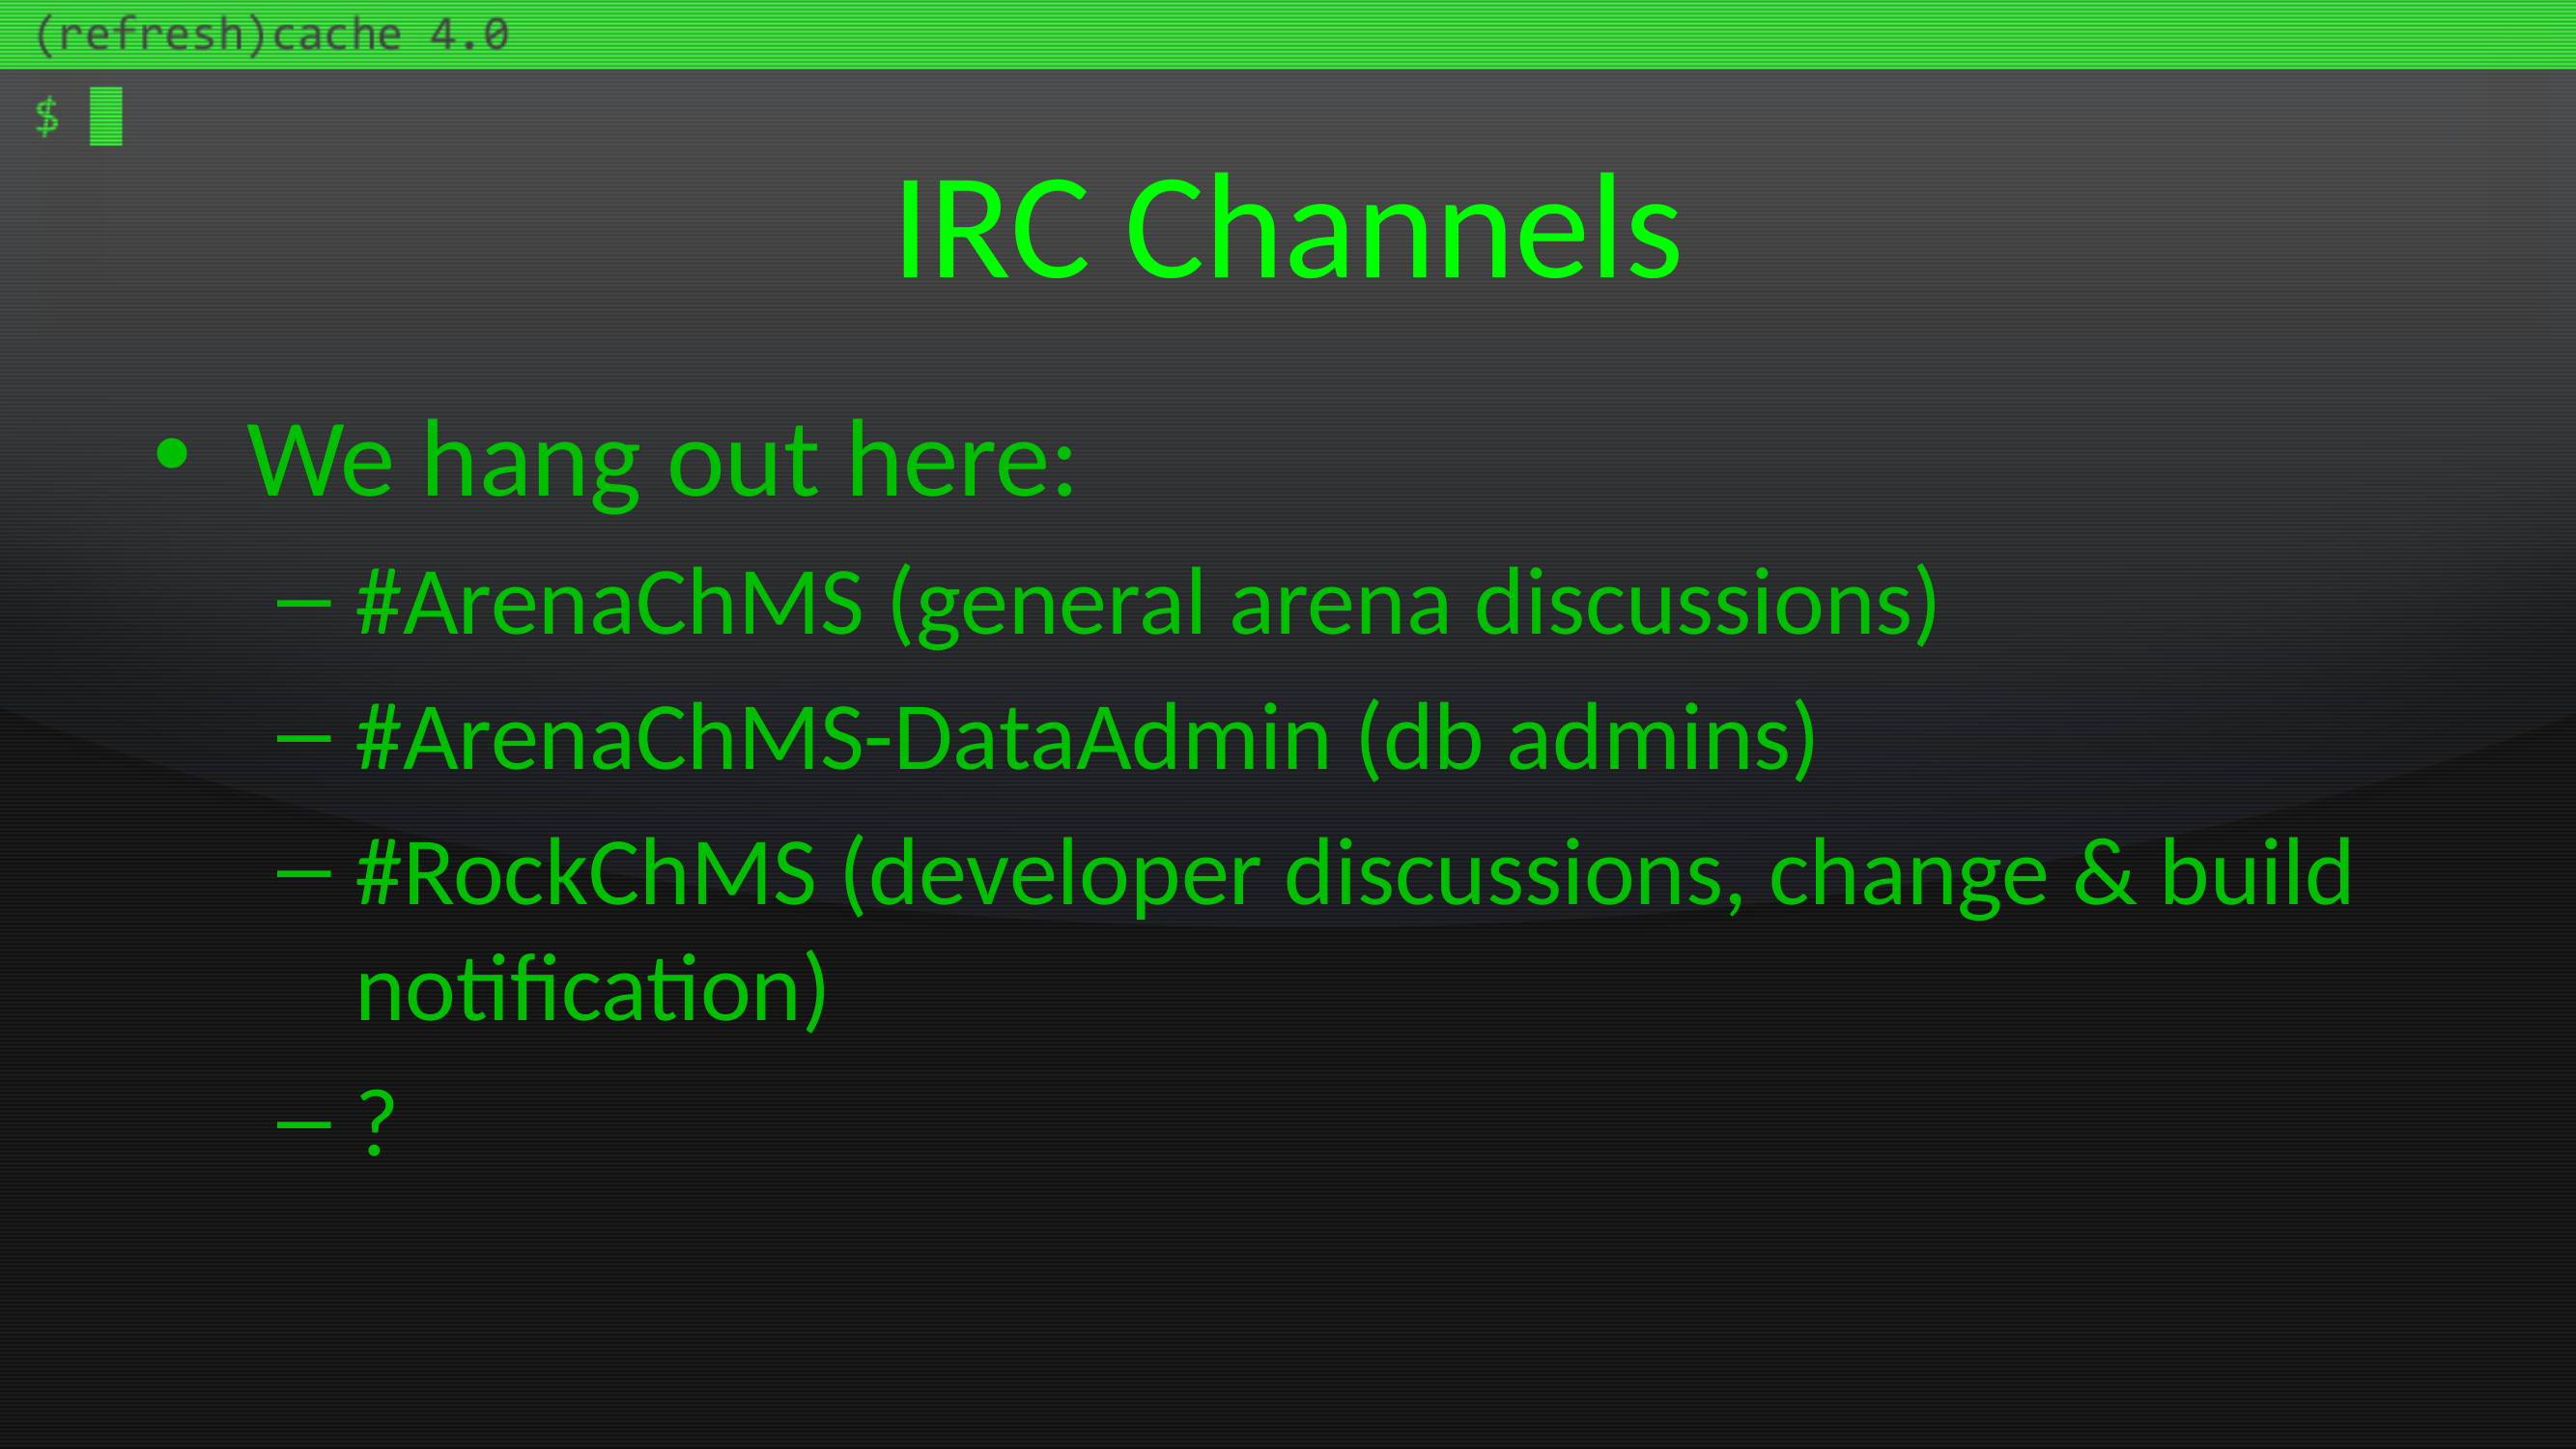

# IRC Channels
We hang out here:
#ArenaChMS (general arena discussions)
#ArenaChMS-DataAdmin (db admins)
#RockChMS (developer discussions, change & build notification)
?